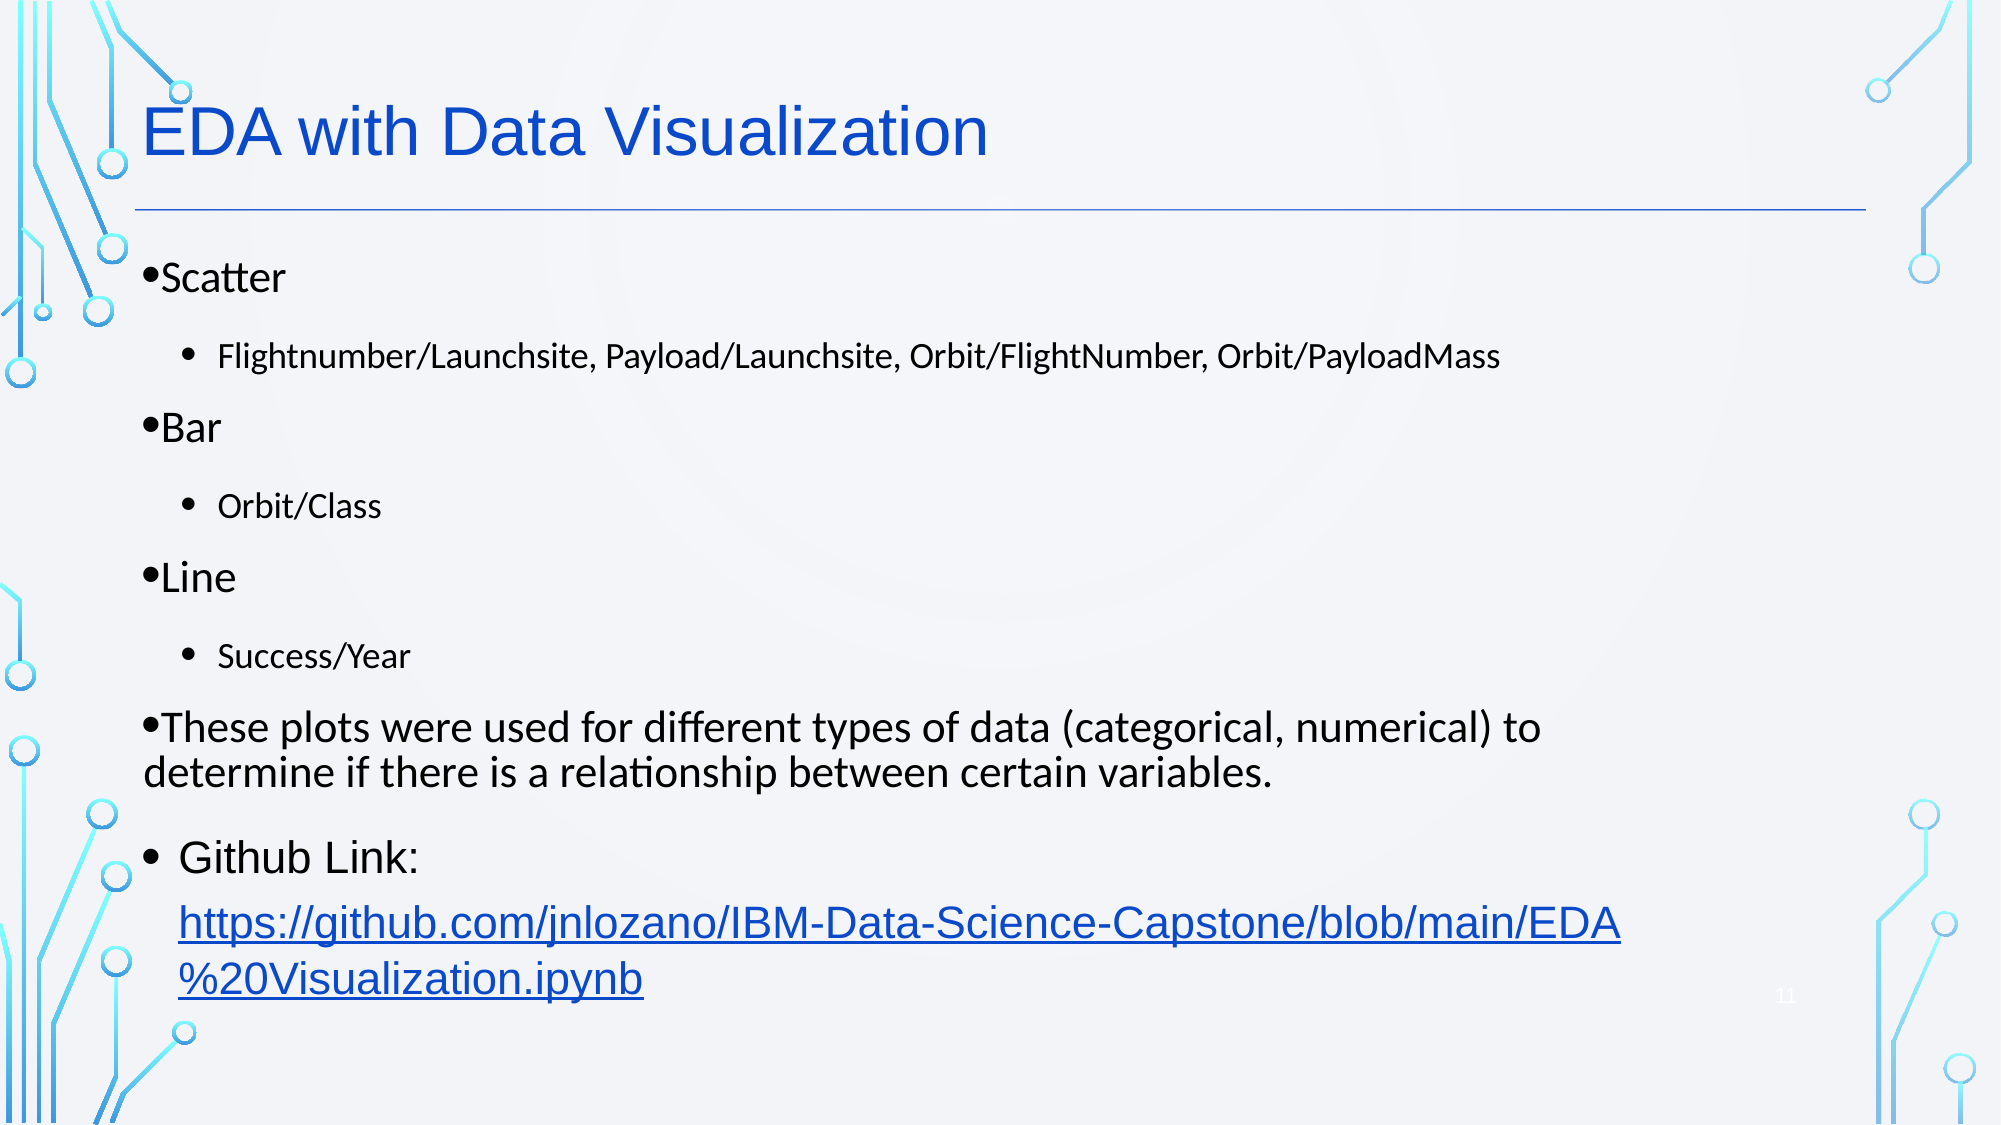

EDA with Data Visualization
Scatter
Flightnumber/Launchsite, Payload/Launchsite, Orbit/FlightNumber, Orbit/PayloadMass
Bar
Orbit/Class
Line
Success/Year
These plots were used for different types of data (categorical, numerical) to determine if there is a relationship between certain variables.
Github Link: https://github.com/jnlozano/IBM-Data-Science-Capstone/blob/main/EDA%20Visualization.ipynb

11